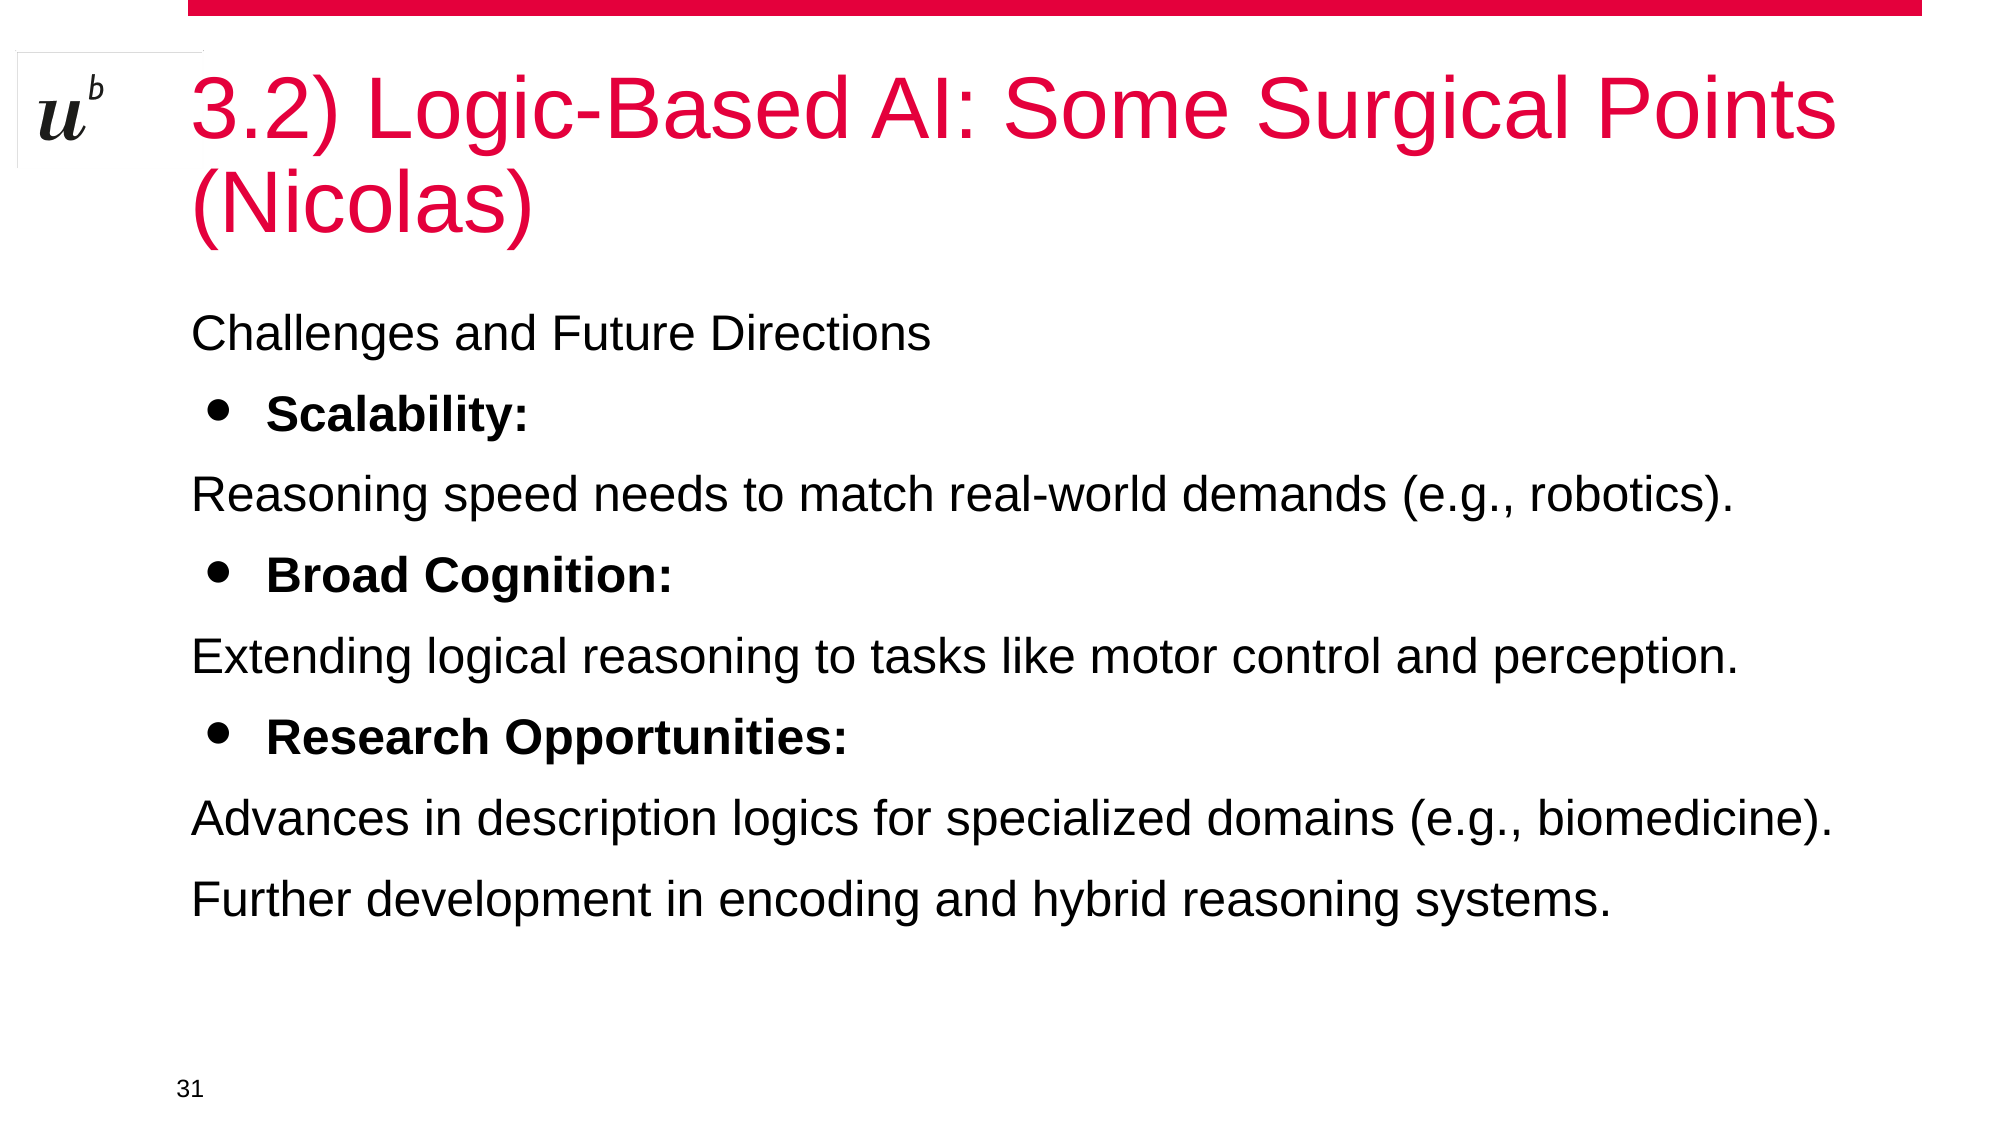

# 3.2) Logic-Based AI: Some Surgical Points (Nicolas)
Challenges and Future Directions
Scalability:
Reasoning speed needs to match real-world demands (e.g., robotics).
Broad Cognition:
Extending logical reasoning to tasks like motor control and perception.
Research Opportunities:
Advances in description logics for specialized domains (e.g., biomedicine).
Further development in encoding and hybrid reasoning systems.
31